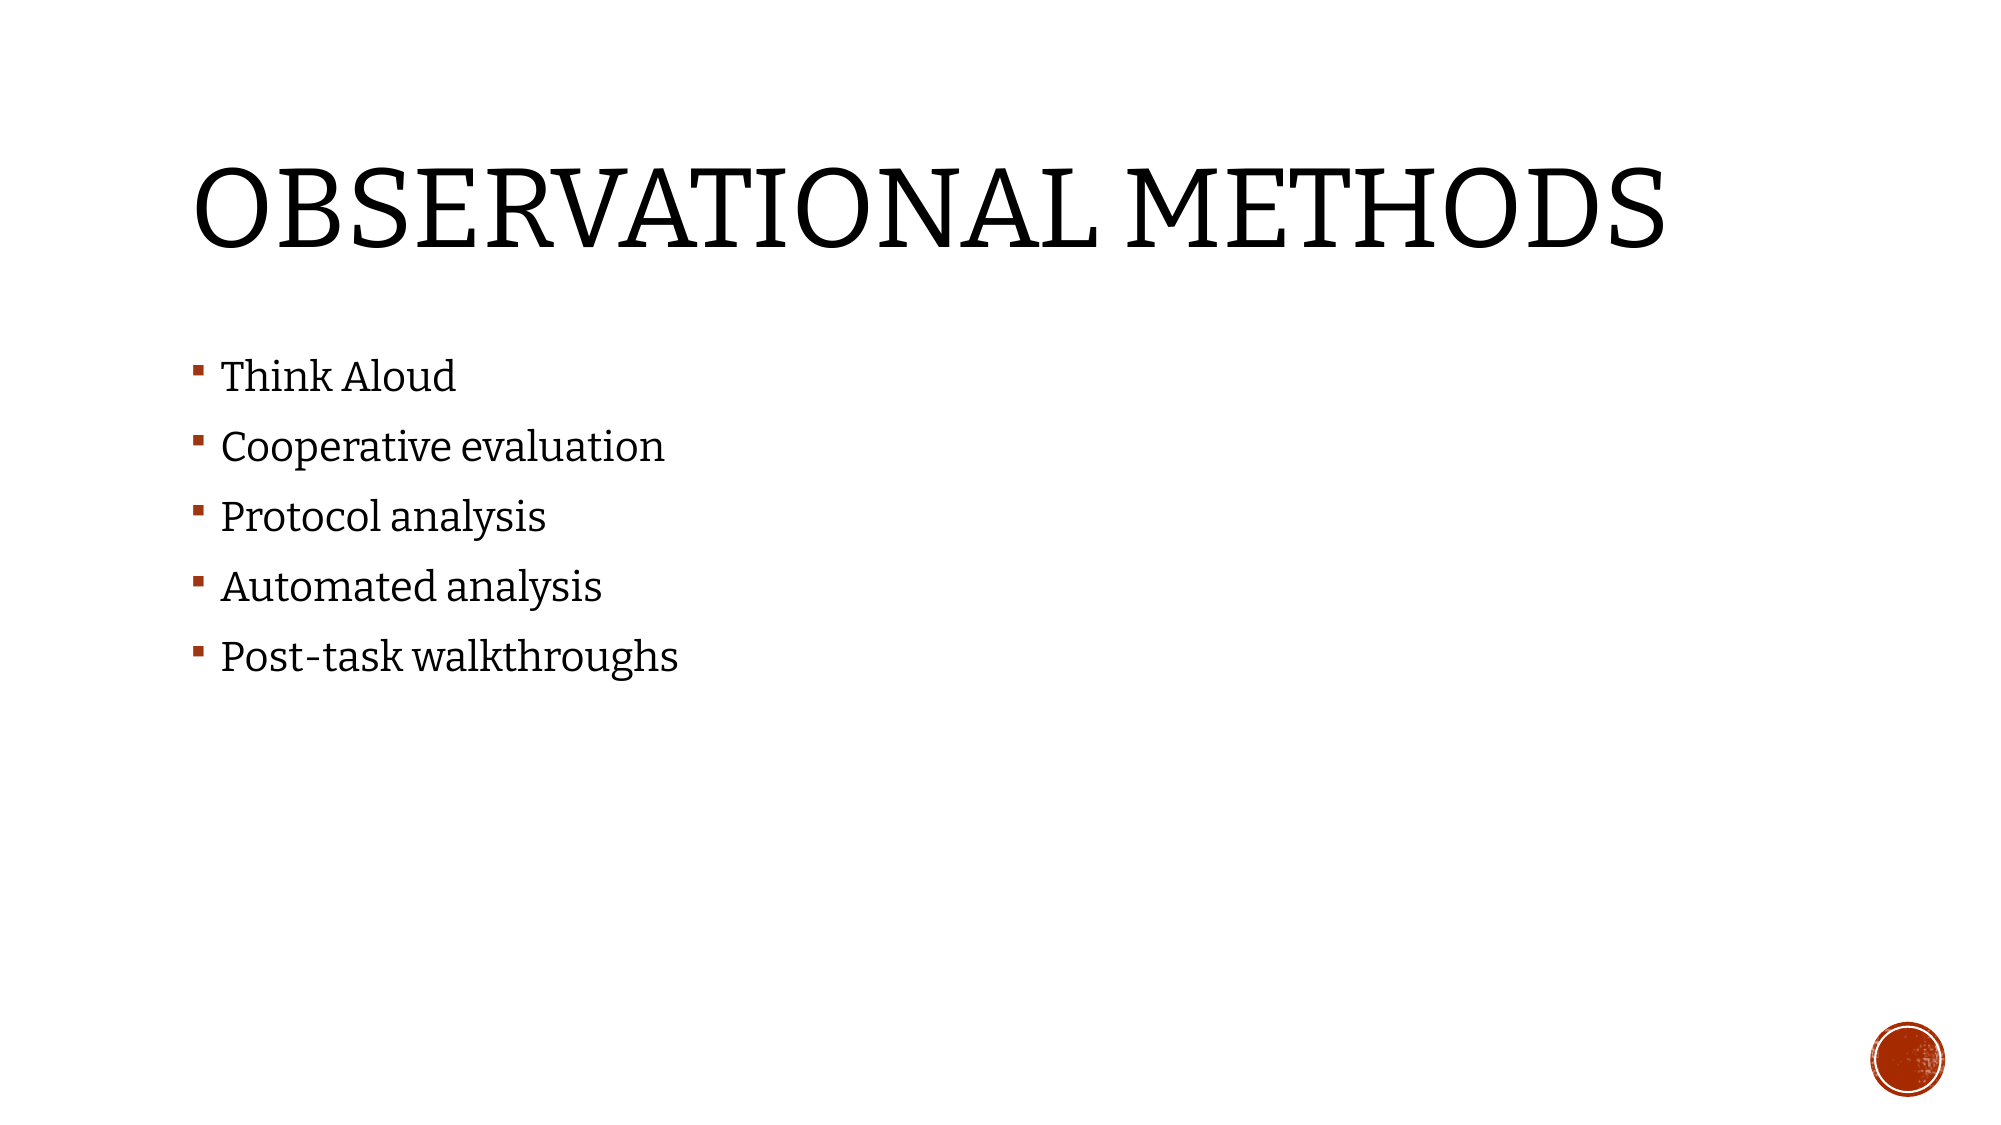

# Observational Methods
Think Aloud
Cooperative evaluation
Protocol analysis
Automated analysis
Post-task walkthroughs